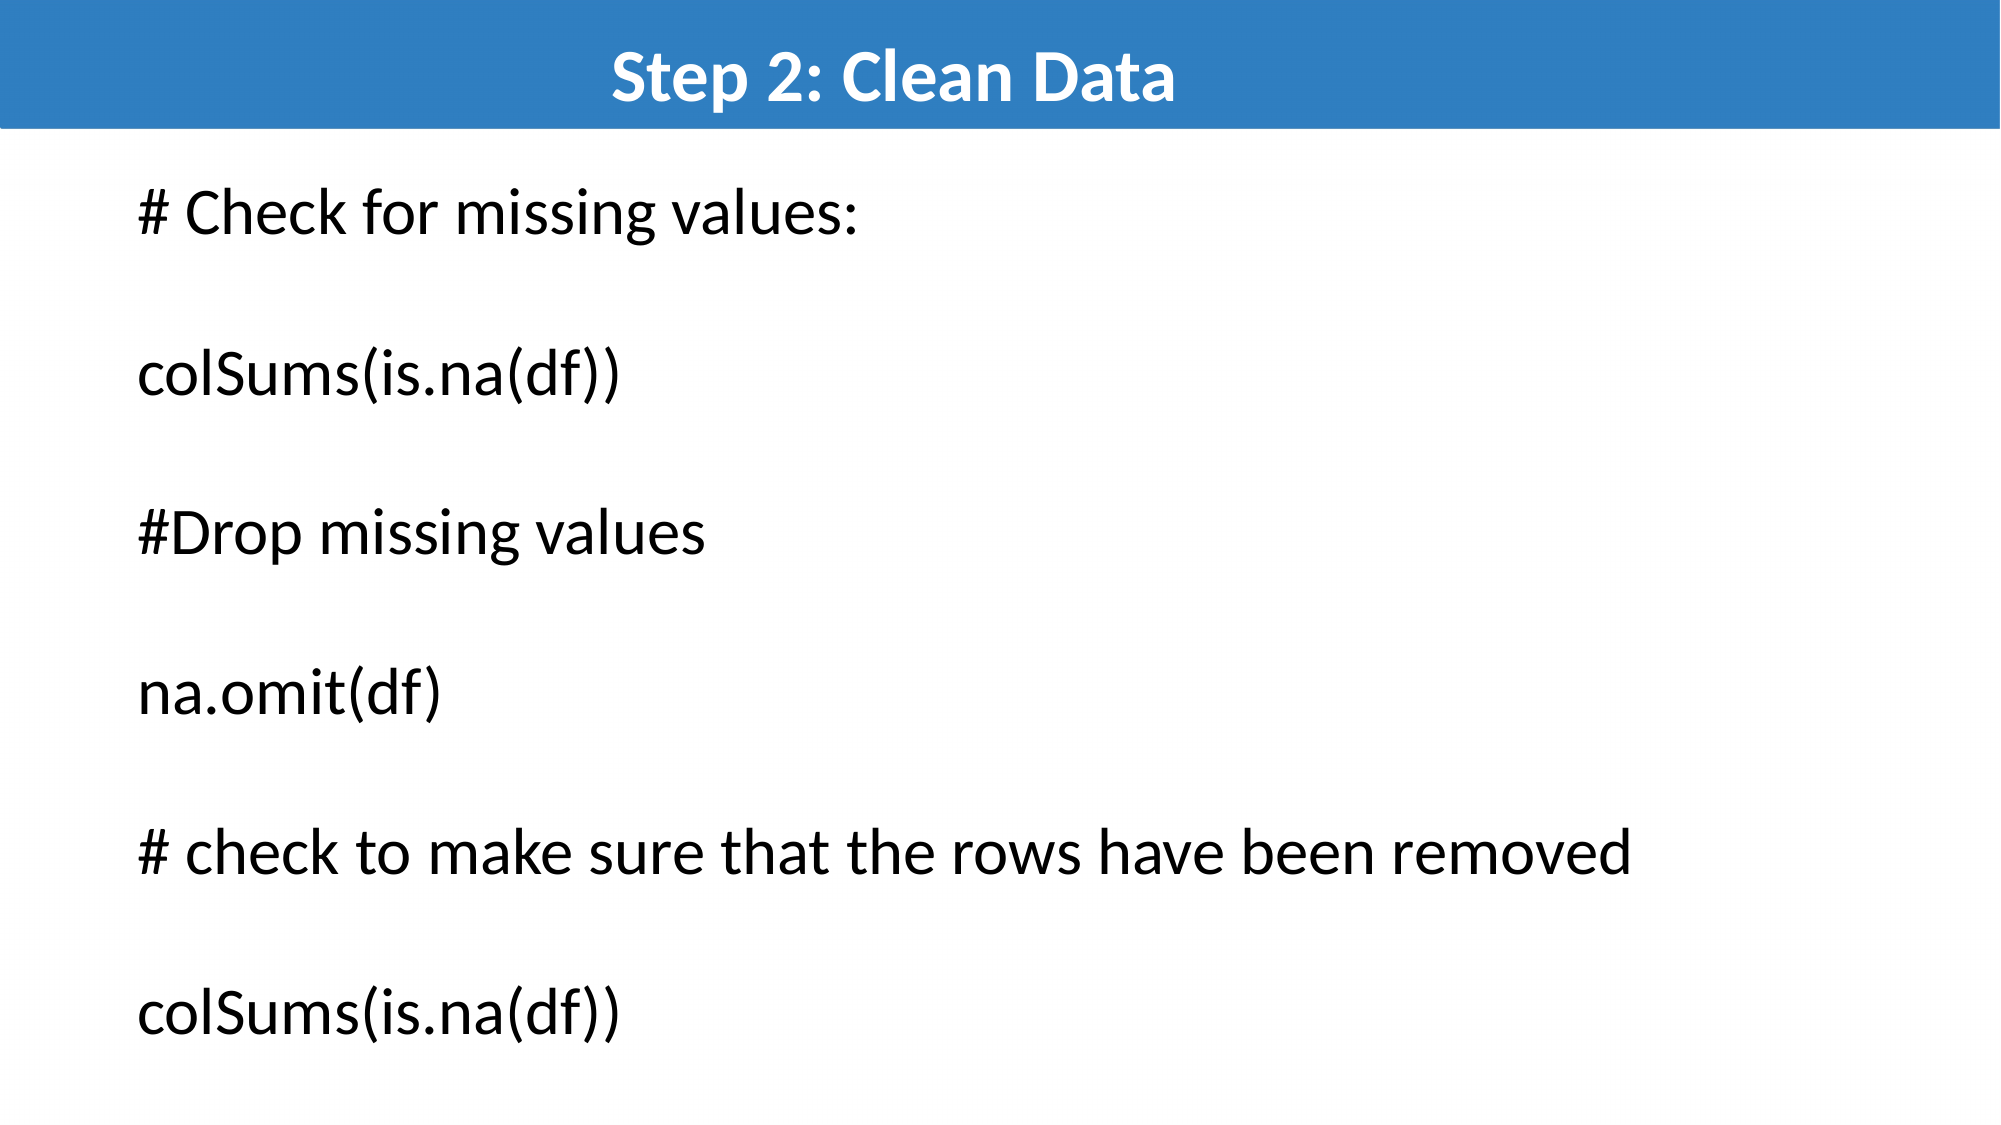

Step 2: Clean Data
# Check for missing values:

colSums(is.na(df))

#Drop missing values

na.omit(df)

# check to make sure that the rows have been removed

colSums(is.na(df))